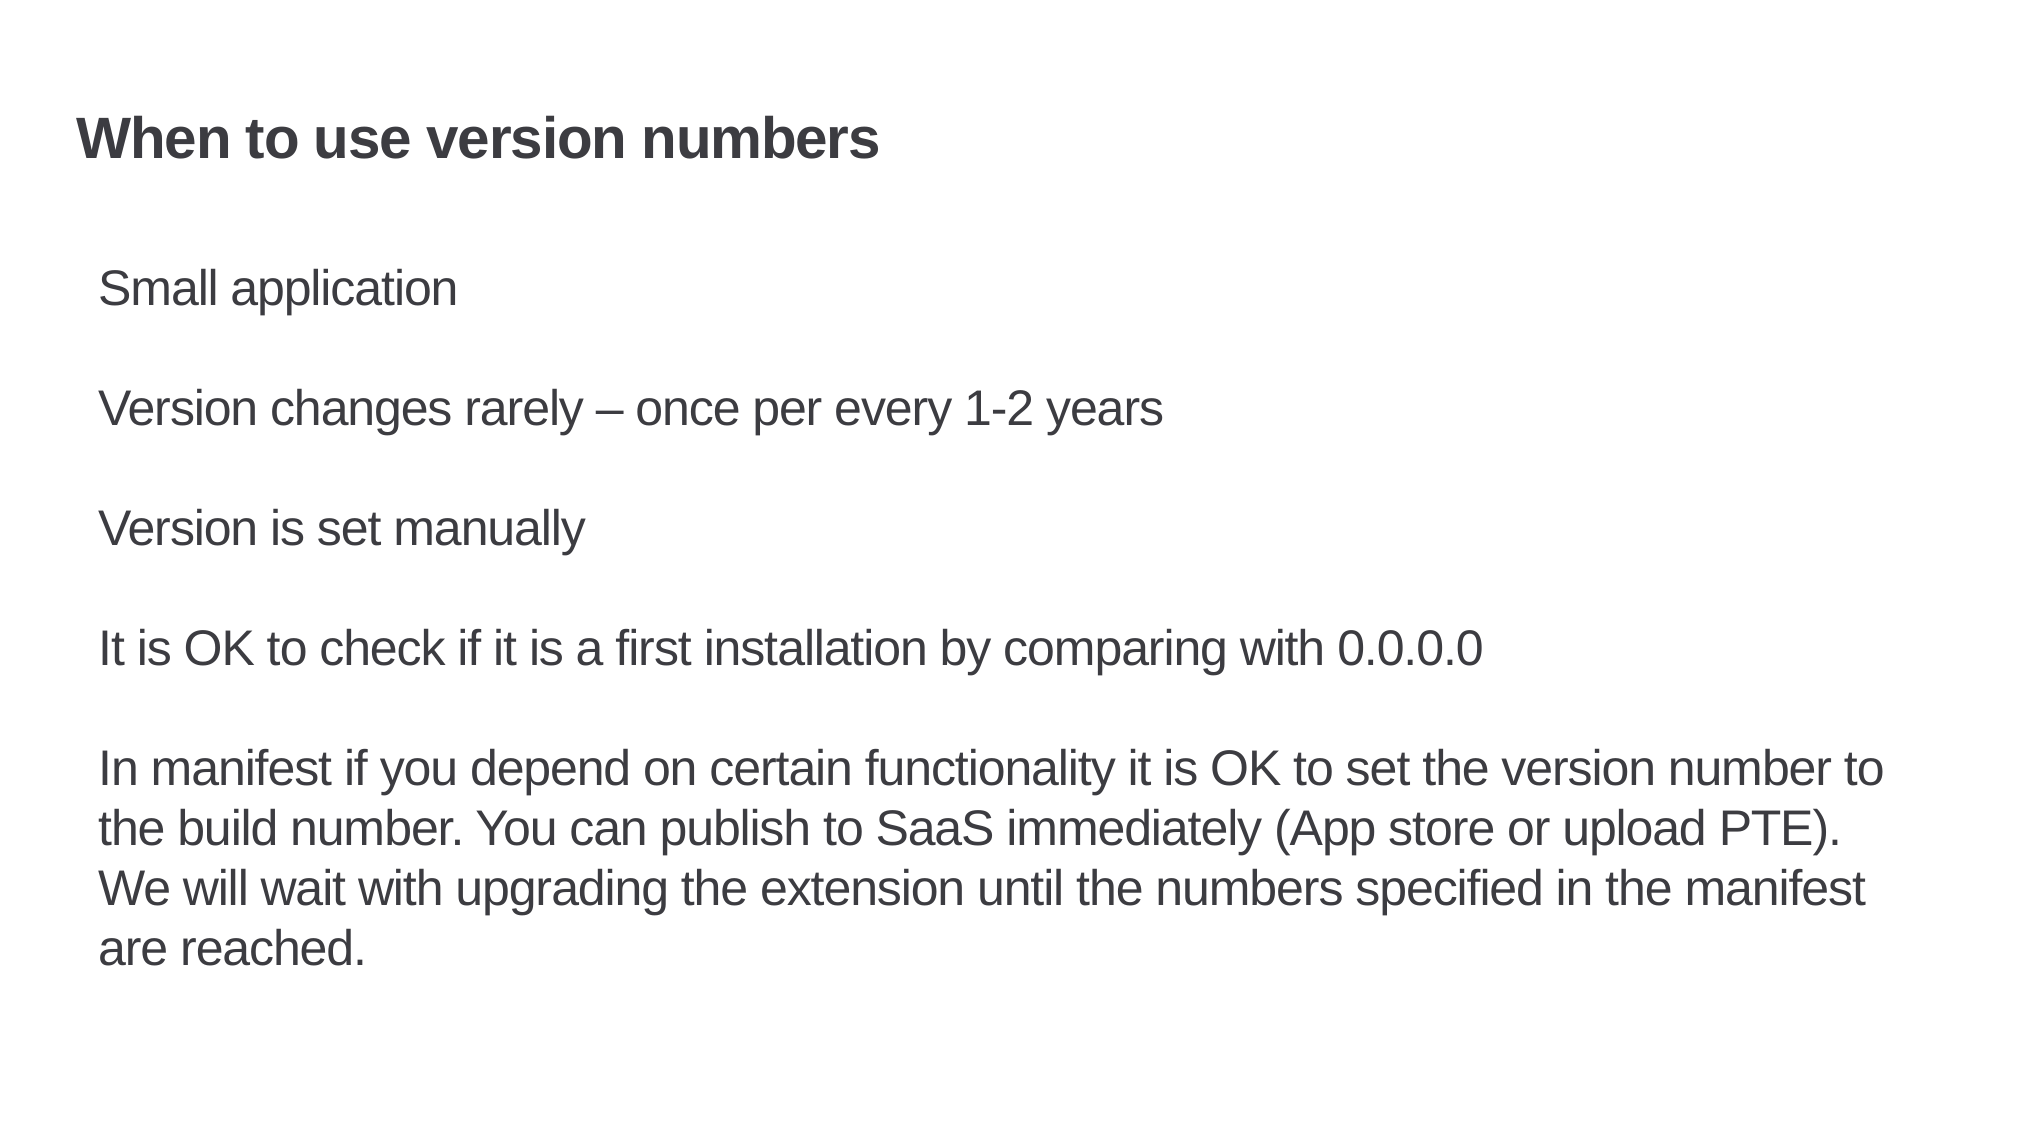

# When to use version numbers
Small application

Version changes rarely – once per every 1-2 years

Version is set manually

It is OK to check if it is a first installation by comparing with 0.0.0.0

In manifest if you depend on certain functionality it is OK to set the version number to the build number. You can publish to SaaS immediately (App store or upload PTE). We will wait with upgrading the extension until the numbers specified in the manifest are reached.